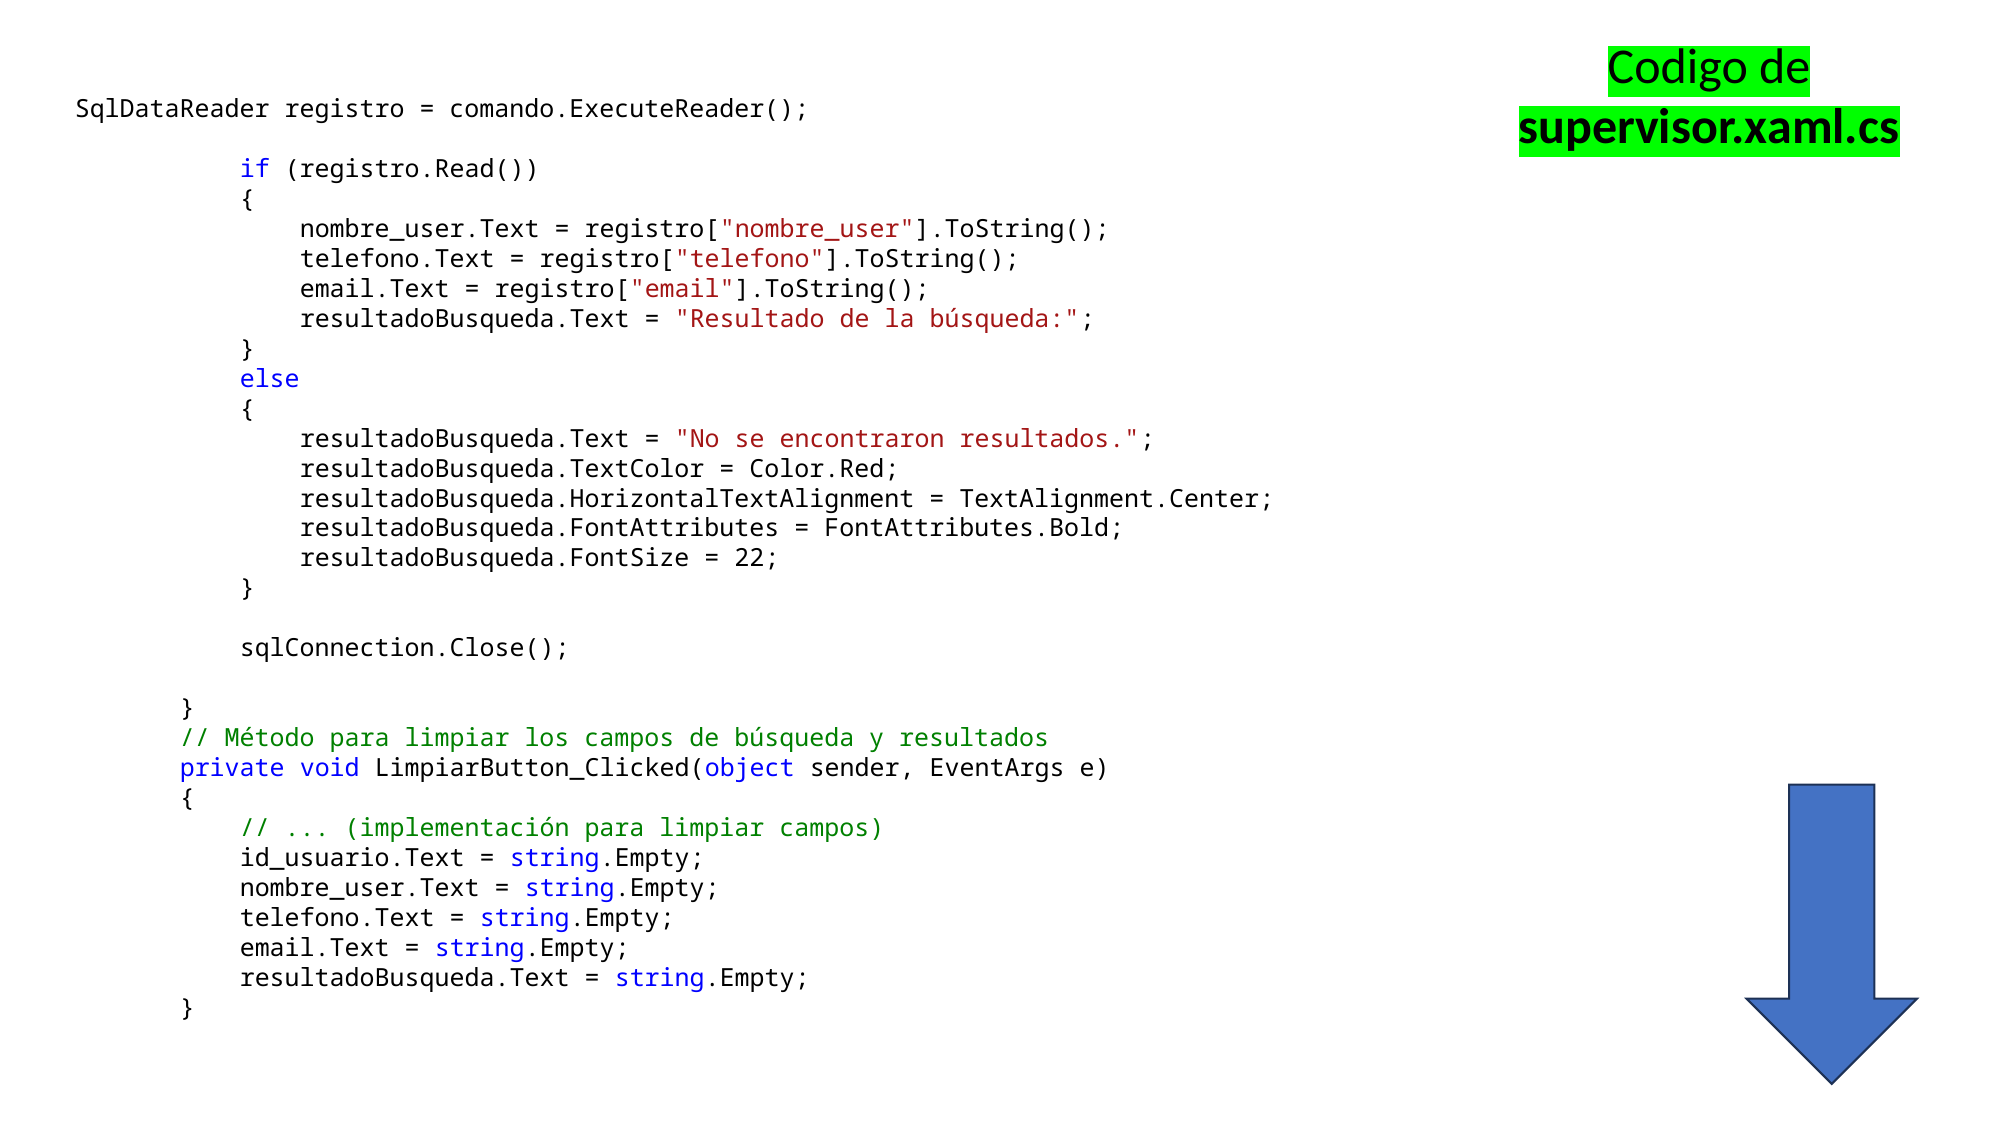

Codigo de supervisor.xaml.cs
 SqlDataReader registro = comando.ExecuteReader();

            if (registro.Read())
            {
                nombre_user.Text = registro["nombre_user"].ToString();
                telefono.Text = registro["telefono"].ToString();
                email.Text = registro["email"].ToString();
                resultadoBusqueda.Text = "Resultado de la búsqueda:";
            }
            else
            {
                resultadoBusqueda.Text = "No se encontraron resultados.";
                resultadoBusqueda.TextColor = Color.Red;
                resultadoBusqueda.HorizontalTextAlignment = TextAlignment.Center;
                resultadoBusqueda.FontAttributes = FontAttributes.Bold;
                resultadoBusqueda.FontSize = 22;
            }

            sqlConnection.Close();

        }
        // Método para limpiar los campos de búsqueda y resultados
        private void LimpiarButton_Clicked(object sender, EventArgs e)
        {
            // ... (implementación para limpiar campos)
            id_usuario.Text = string.Empty;
            nombre_user.Text = string.Empty;
            telefono.Text = string.Empty;
            email.Text = string.Empty;
            resultadoBusqueda.Text = string.Empty;
        }